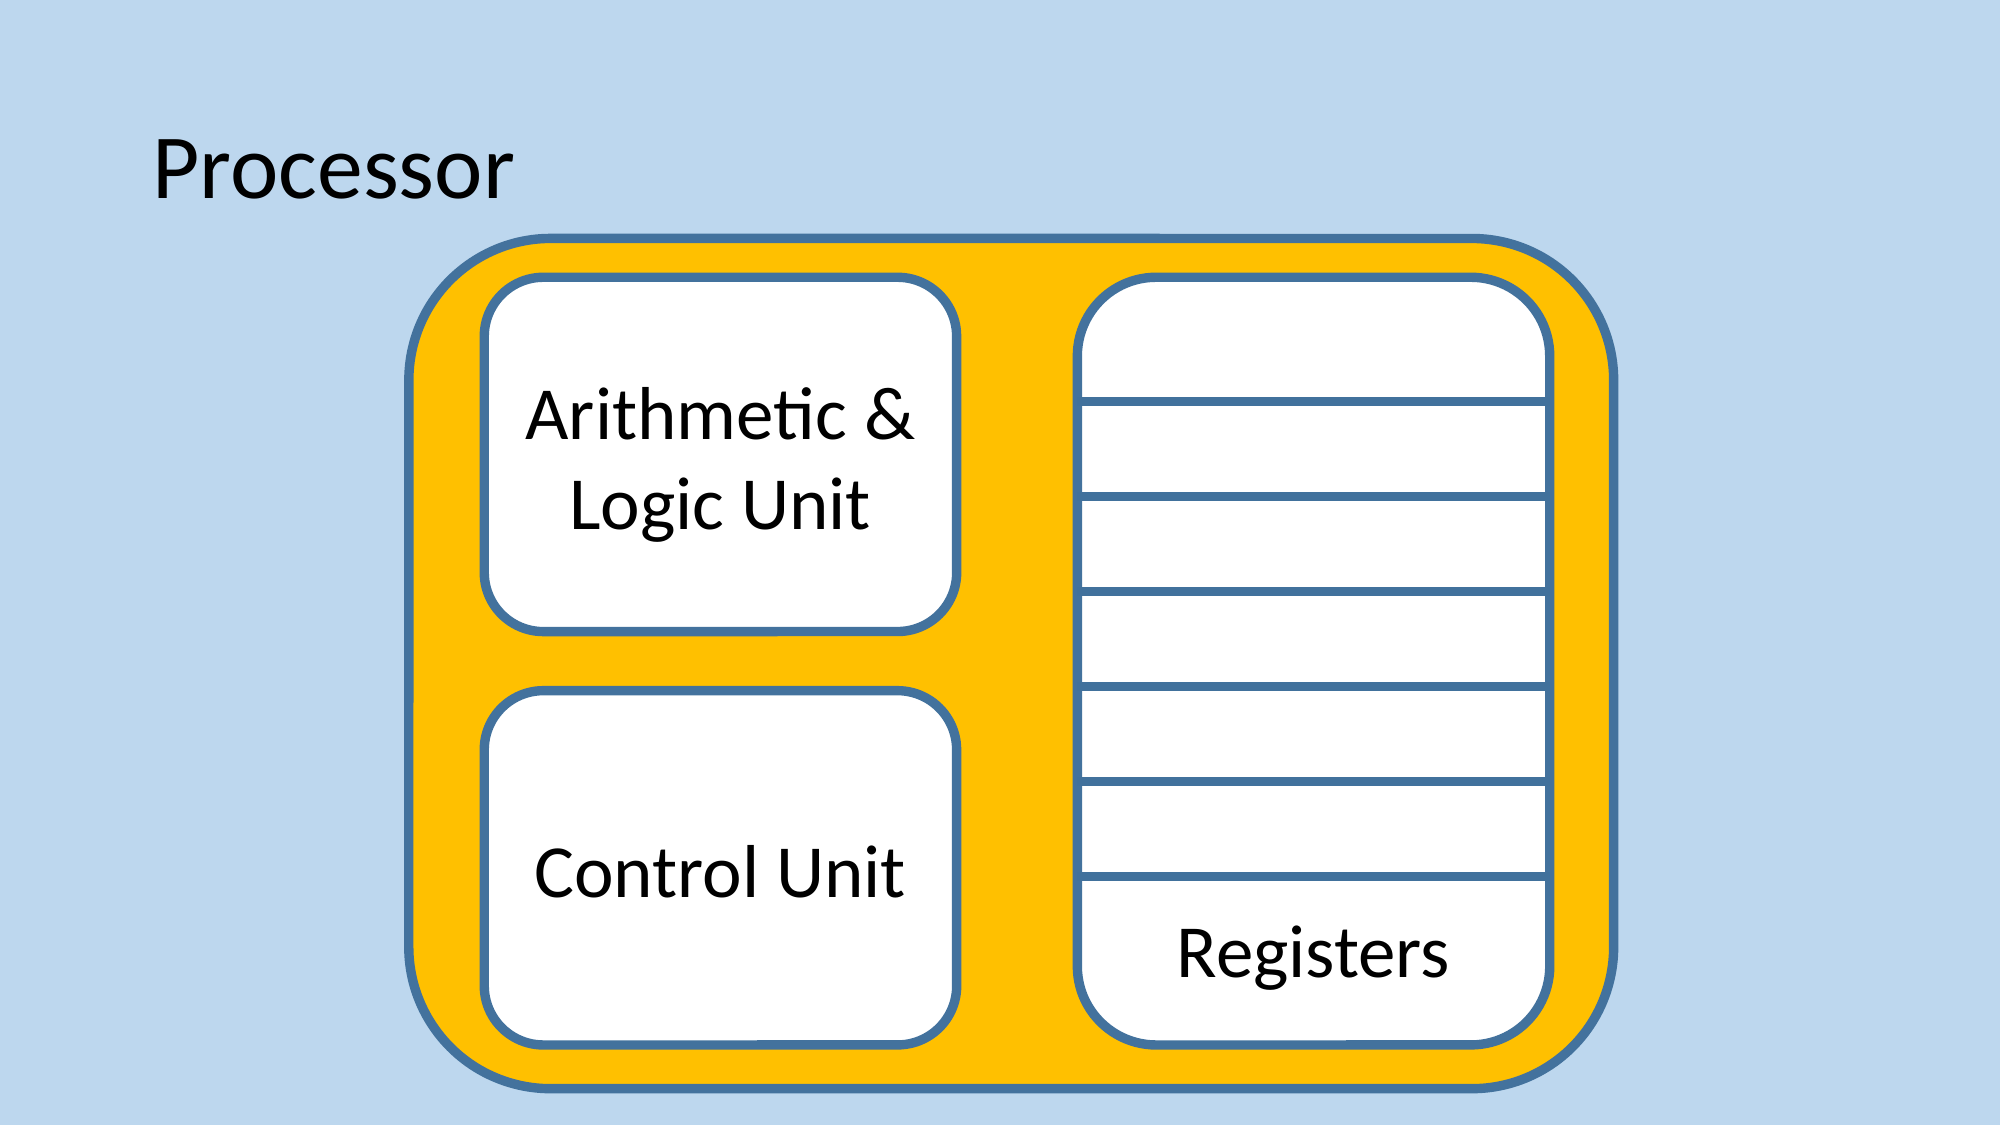

# Processor

Arithmetic & Logic Unit

Registers
Control Unit